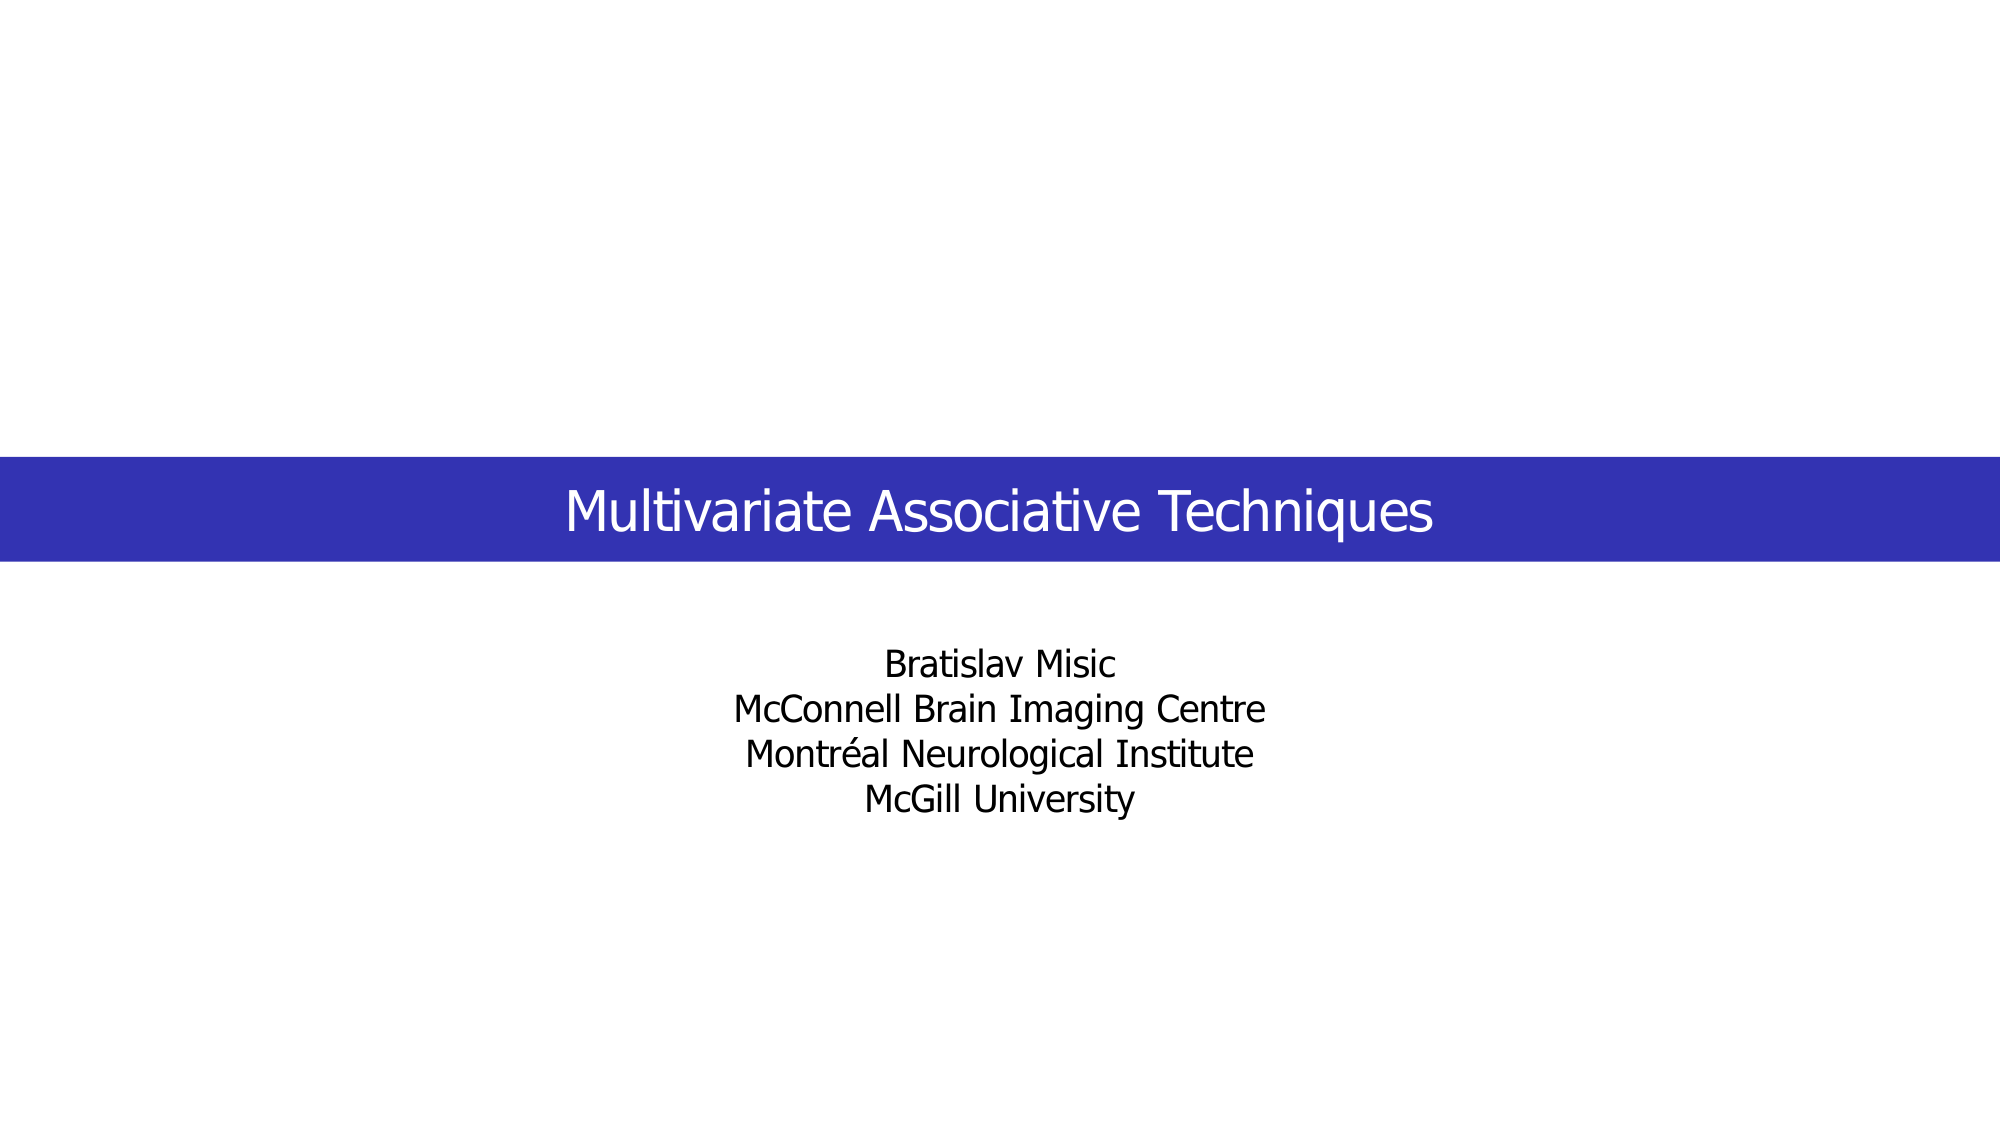

Multivariate Associative Techniques
Bratislav Misic
McConnell Brain Imaging Centre
Montréal Neurological Institute
McGill University